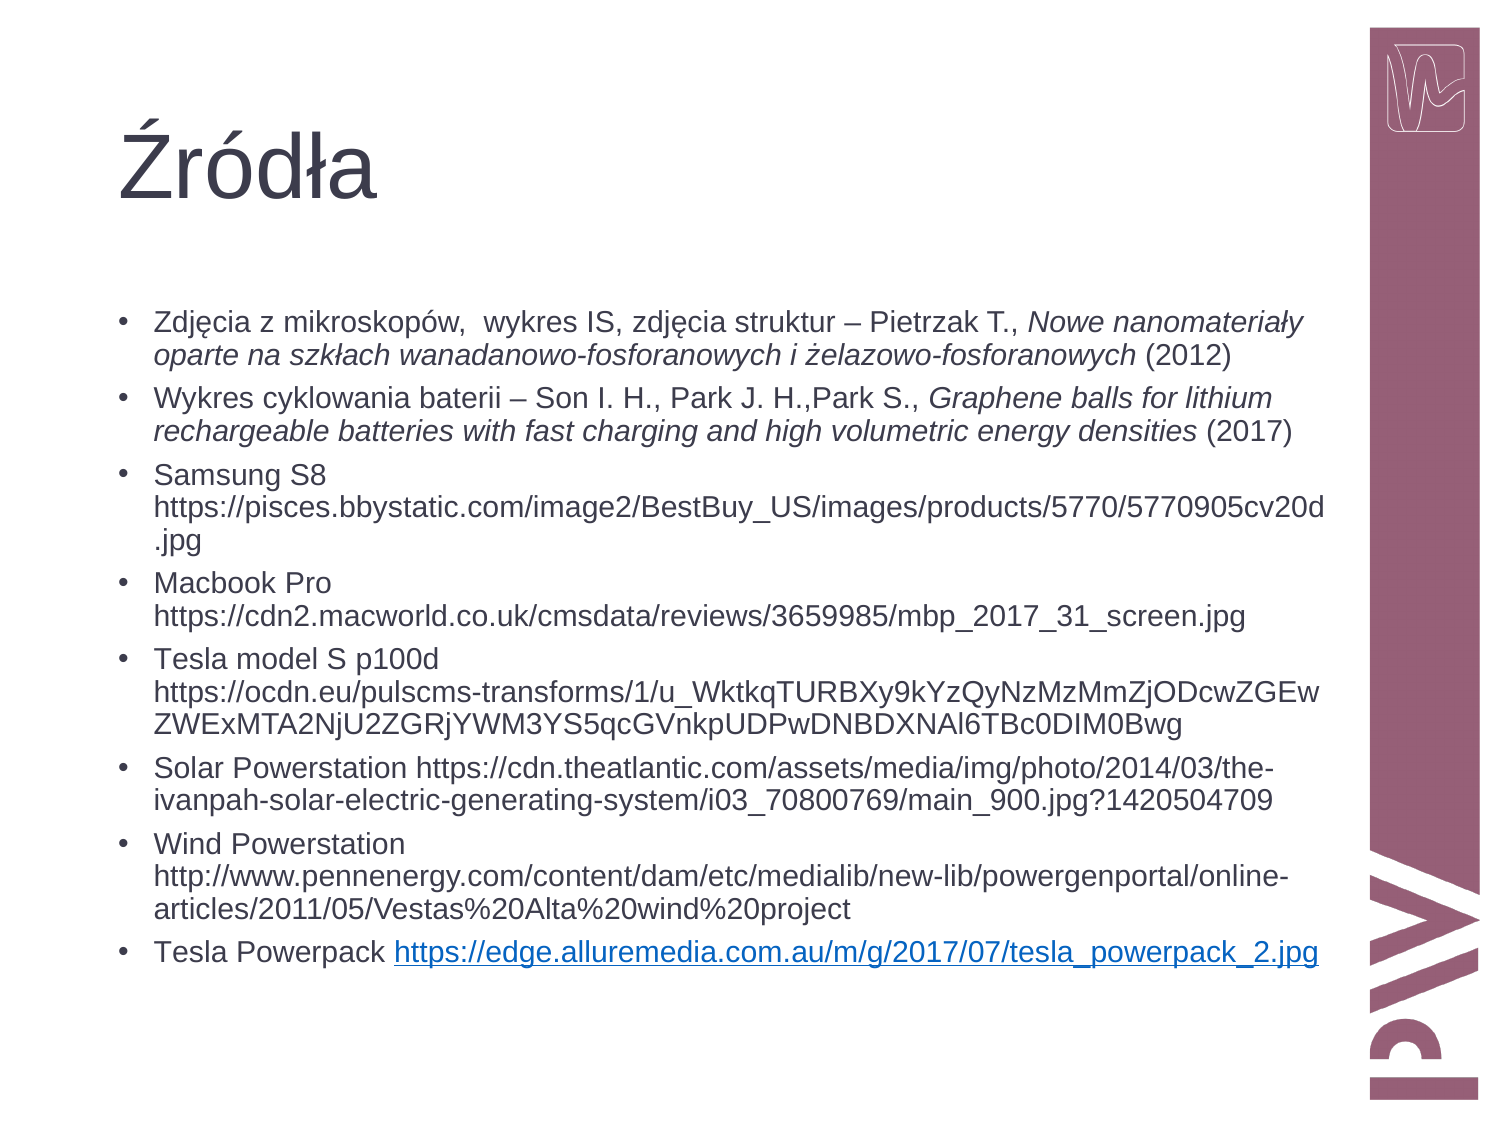

# Źródła
Zdjęcia z mikroskopów,  wykres IS, zdjęcia struktur – Pietrzak T., Nowe nanomateriały oparte na szkłach wanadanowo-fosforanowych i żelazowo-fosforanowych (2012)
Wykres cyklowania baterii – Son I. H., Park J. H.,Park S., Graphene balls for lithium rechargeable batteries with fast charging and high volumetric energy densities (2017)
Samsung S8 https://pisces.bbystatic.com/image2/BestBuy_US/images/products/5770/5770905cv20d.jpg
Macbook Pro https://cdn2.macworld.co.uk/cmsdata/reviews/3659985/mbp_2017_31_screen.jpg
Tesla model S p100d
https://ocdn.eu/pulscms-transforms/1/u_WktkqTURBXy9kYzQyNzMzMmZjODcwZGEwZWExMTA2NjU2ZGRjYWM3YS5qcGVnkpUDPwDNBDXNAl6TBc0DIM0Bwg
Solar Powerstation https://cdn.theatlantic.com/assets/media/img/photo/2014/03/the-ivanpah-solar-electric-generating-system/i03_70800769/main_900.jpg?1420504709
Wind Powerstation http://www.pennenergy.com/content/dam/etc/medialib/new-lib/powergenportal/online-articles/2011/05/Vestas%20Alta%20wind%20project
Tesla Powerpack https://edge.alluremedia.com.au/m/g/2017/07/tesla_powerpack_2.jpg